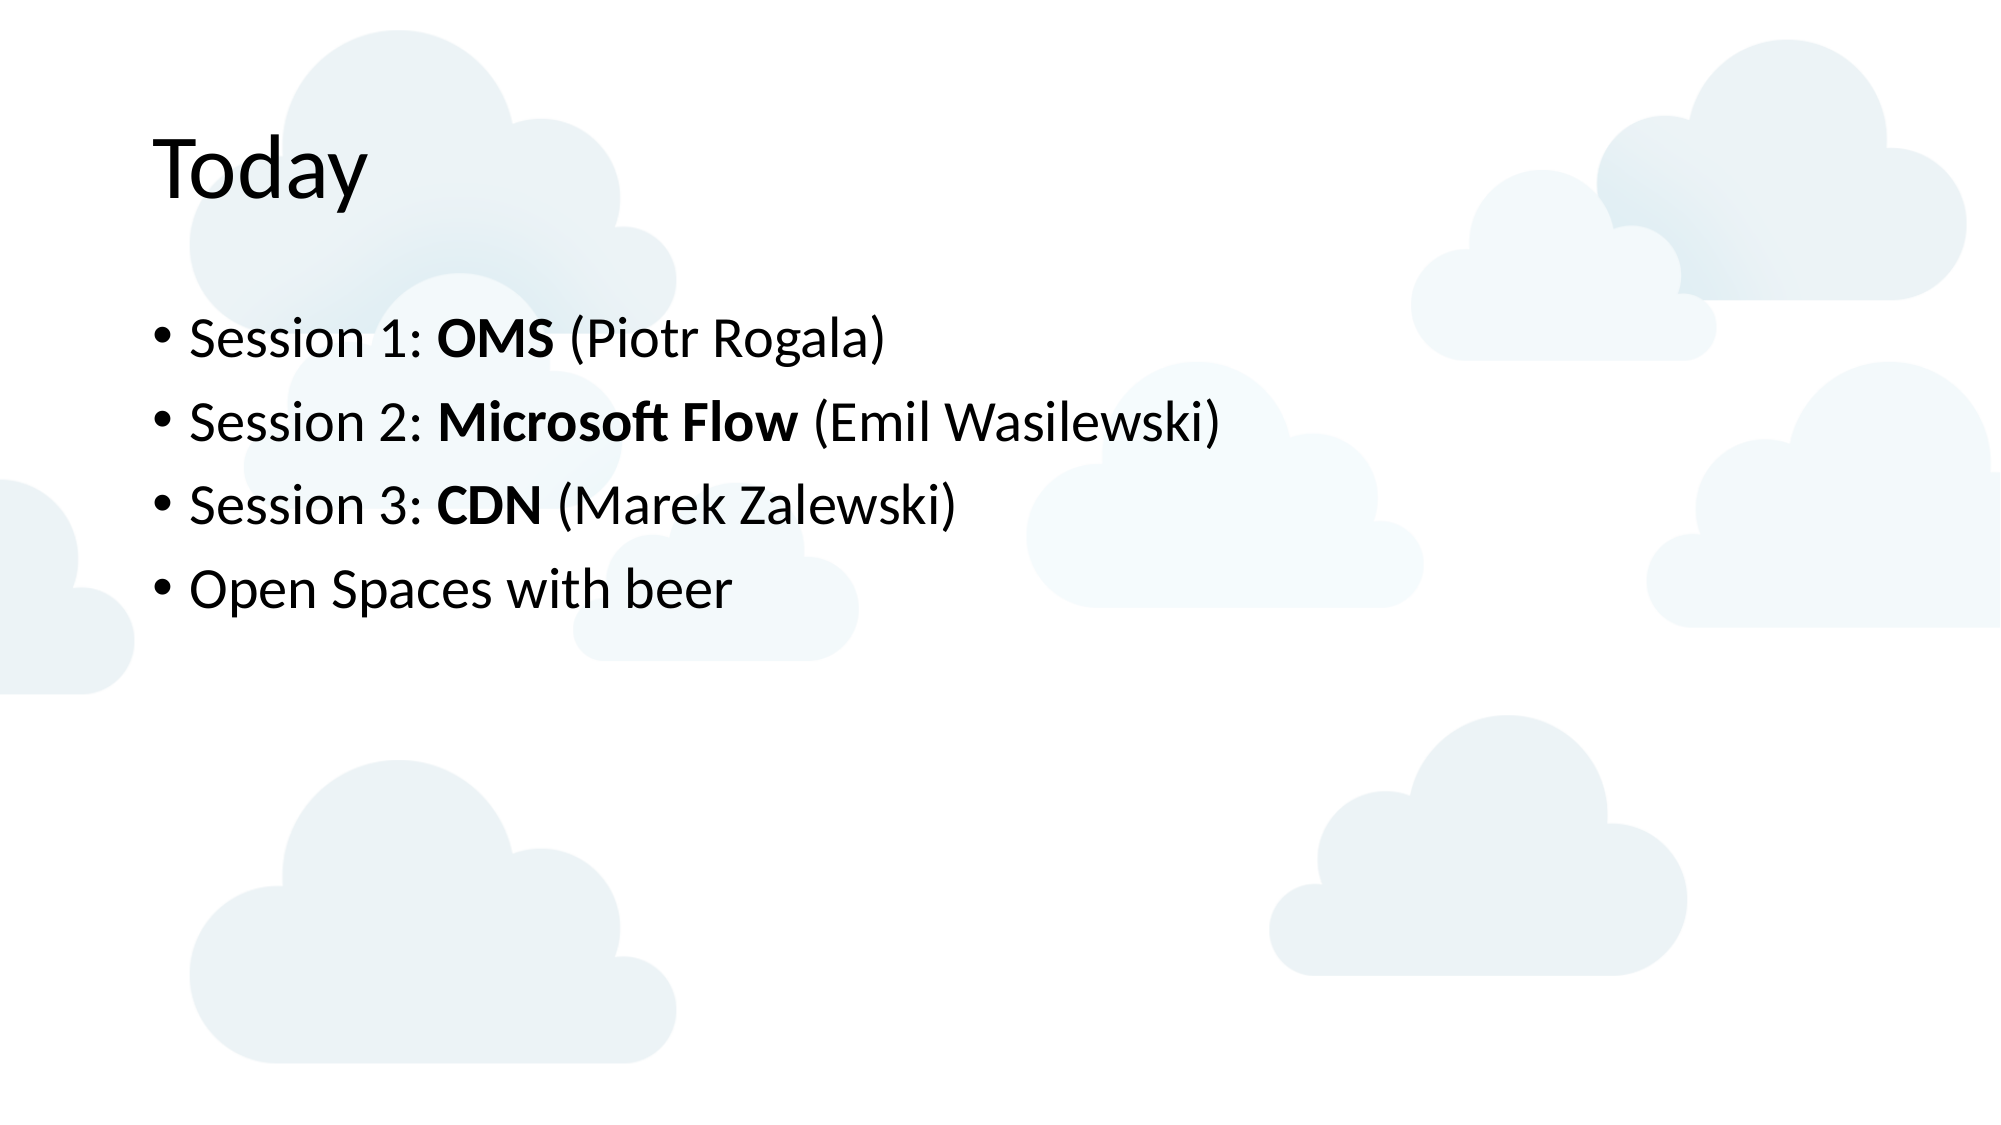

# Today
Session 1: OMS (Piotr Rogala)
Session 2: Microsoft Flow (Emil Wasilewski)
Session 3: CDN (Marek Zalewski)
Open Spaces with beer